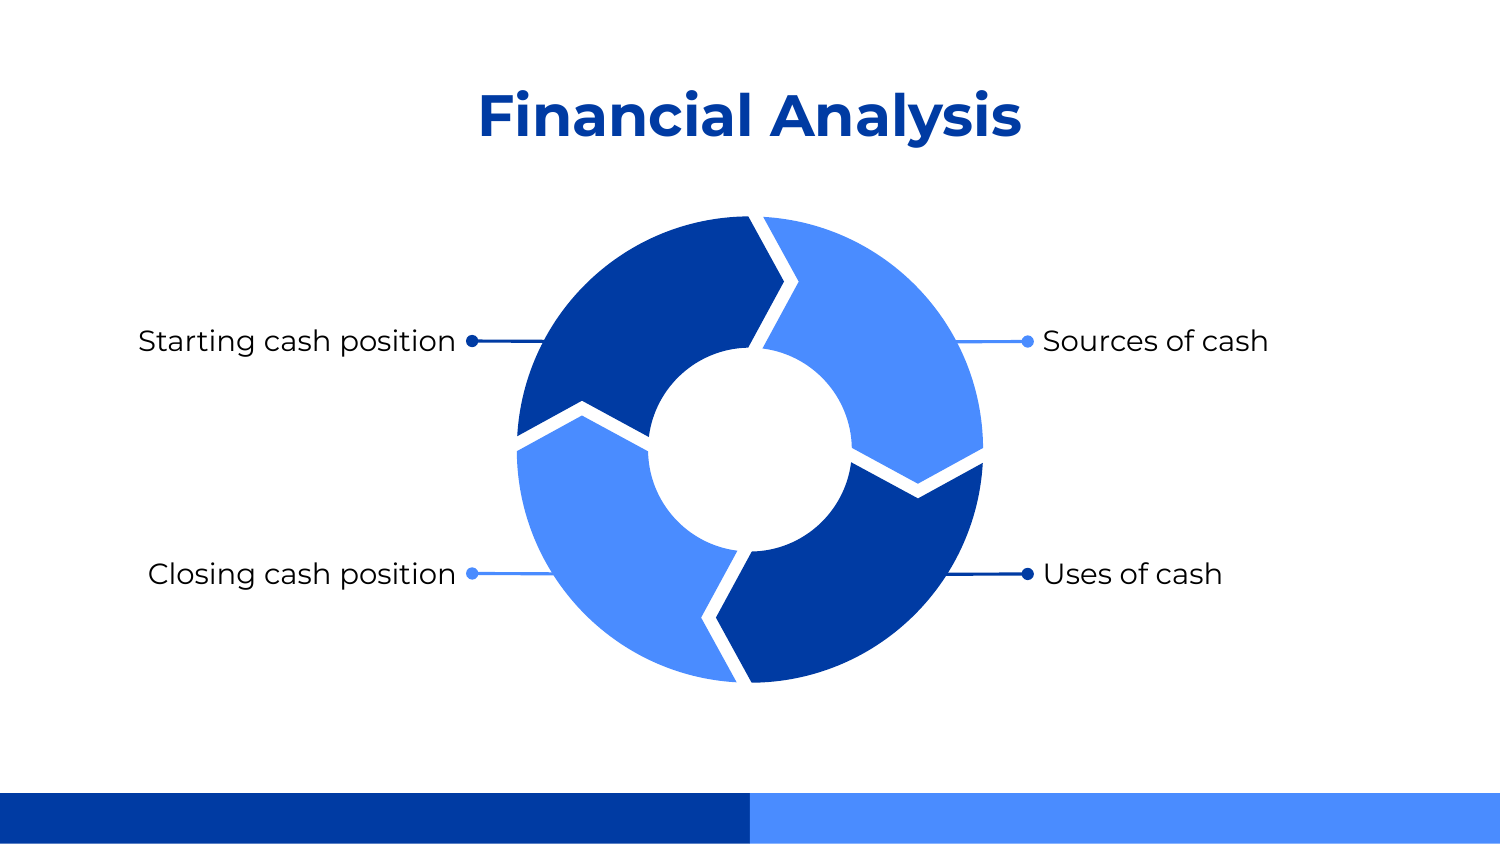

# Financial Analysis

Starting cash position
Sources of cash

Uses of cash
Closing cash position